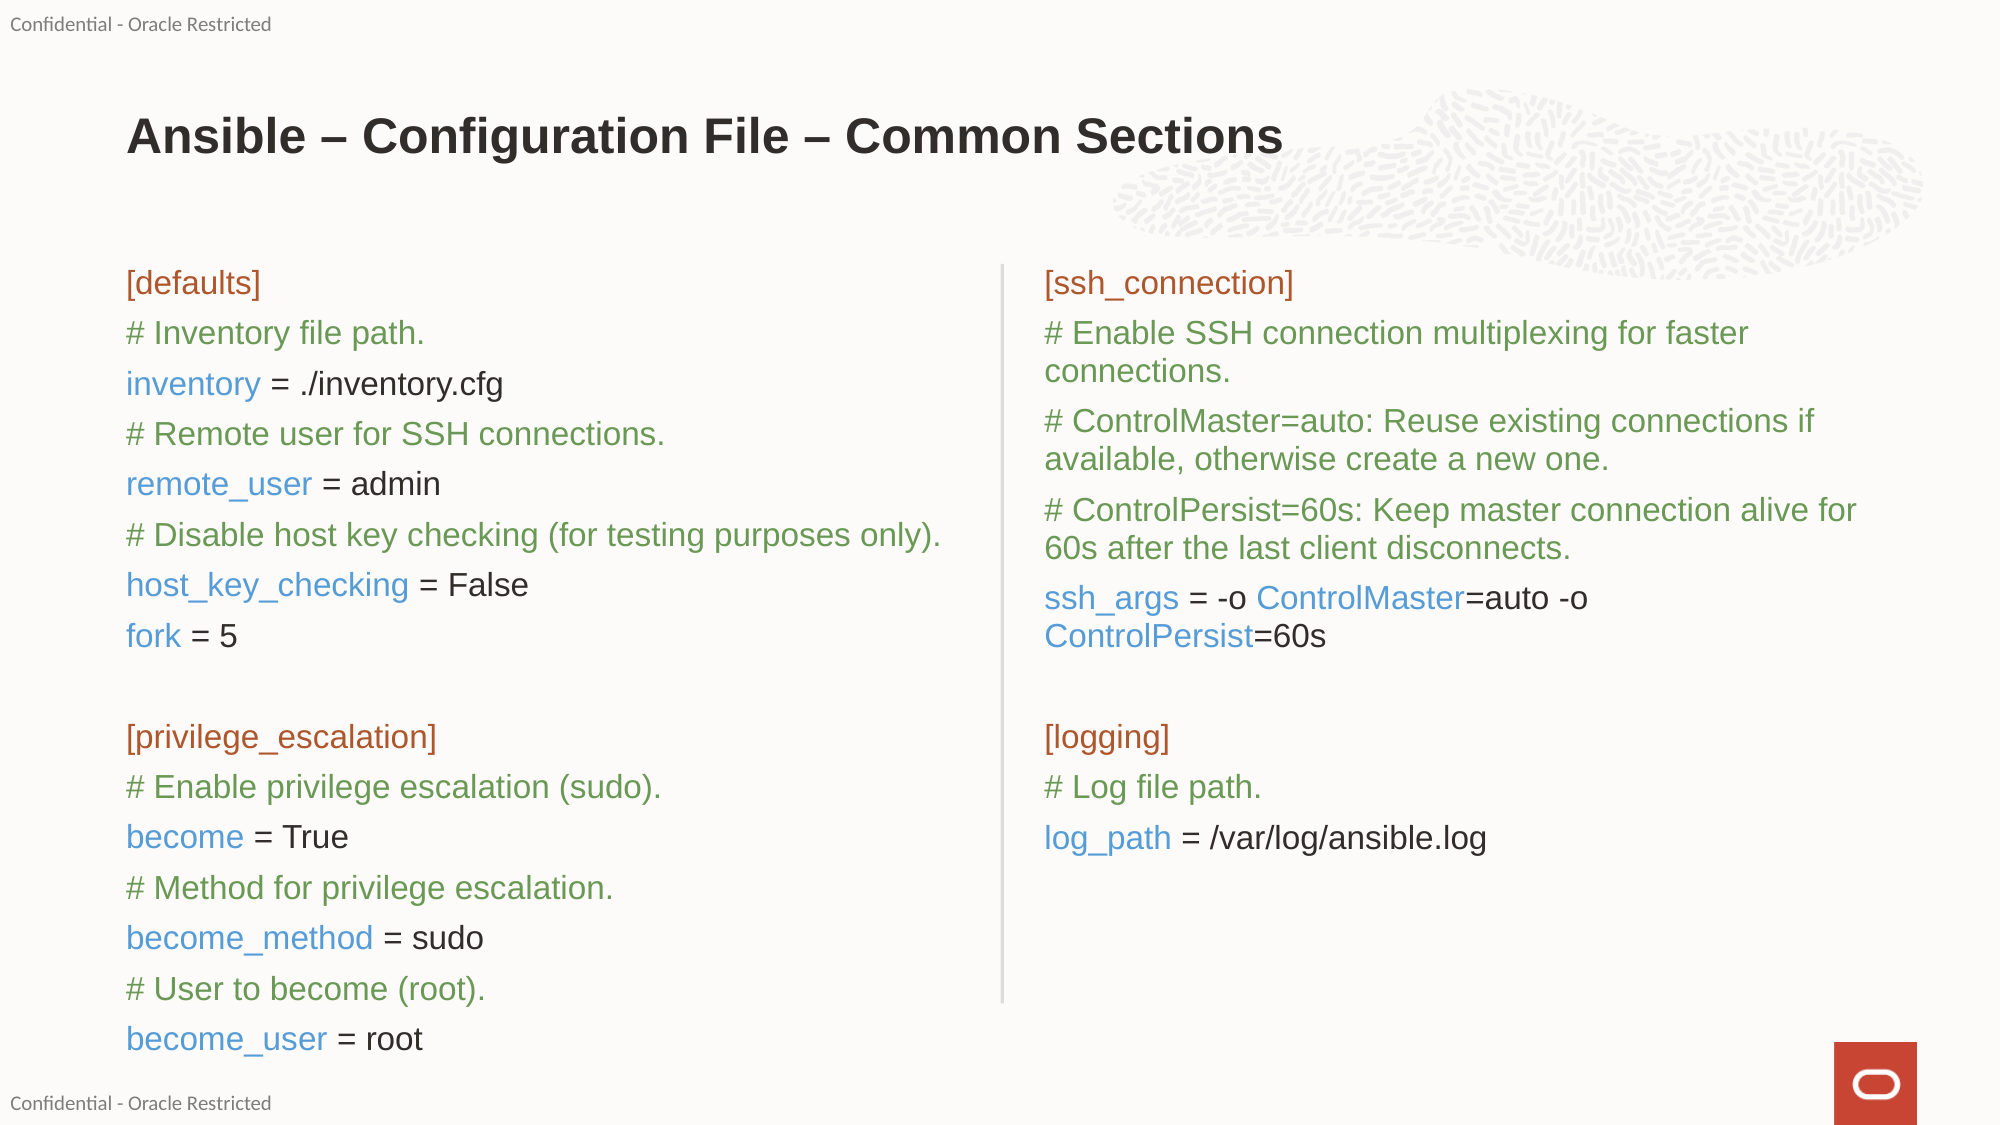

# Ansible – Configuration File – Common Sections
[defaults]
# Inventory file path.
inventory = ./inventory.cfg
# Remote user for SSH connections.
remote_user = admin
# Disable host key checking (for testing purposes only).
host_key_checking = False
fork = 5

[privilege_escalation]
# Enable privilege escalation (sudo).
become = True
# Method for privilege escalation.
become_method = sudo
# User to become (root).
become_user = root

[ssh_connection]
# Enable SSH connection multiplexing for faster connections.
# ControlMaster=auto: Reuse existing connections if available, otherwise create a new one.
# ControlPersist=60s: Keep master connection alive for 60s after the last client disconnects.
ssh_args = -o ControlMaster=auto -o ControlPersist=60s

[logging]
# Log file path.
log_path = /var/log/ansible.log